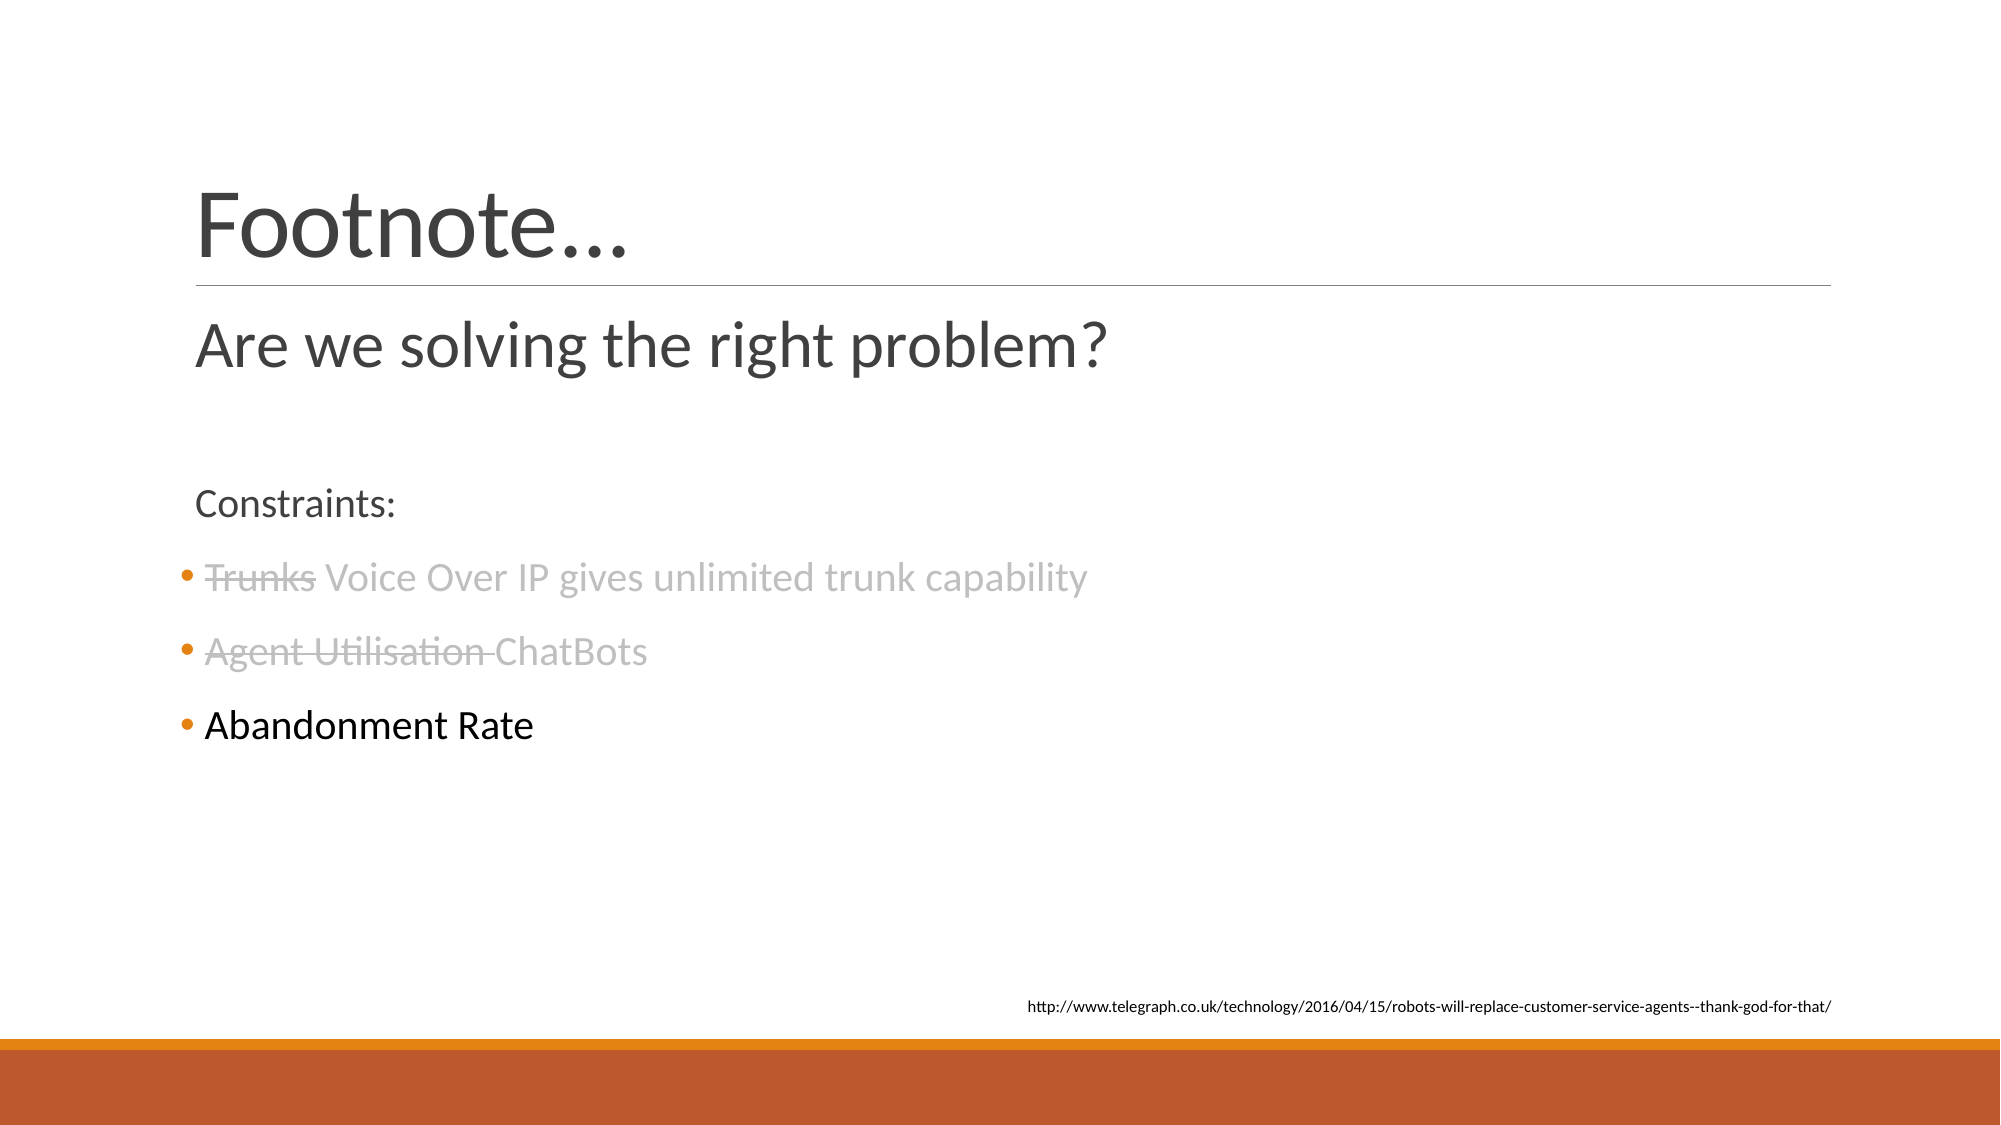

# Footnote...
Are we solving the right problem?

Constraints:
 Trunks Voice Over IP gives unlimited trunk capability
 Agent Utilisation ChatBots
 Abandonment Rate
http://www.telegraph.co.uk/technology/2016/04/15/robots-will-replace-customer-service-agents--thank-god-for-that/